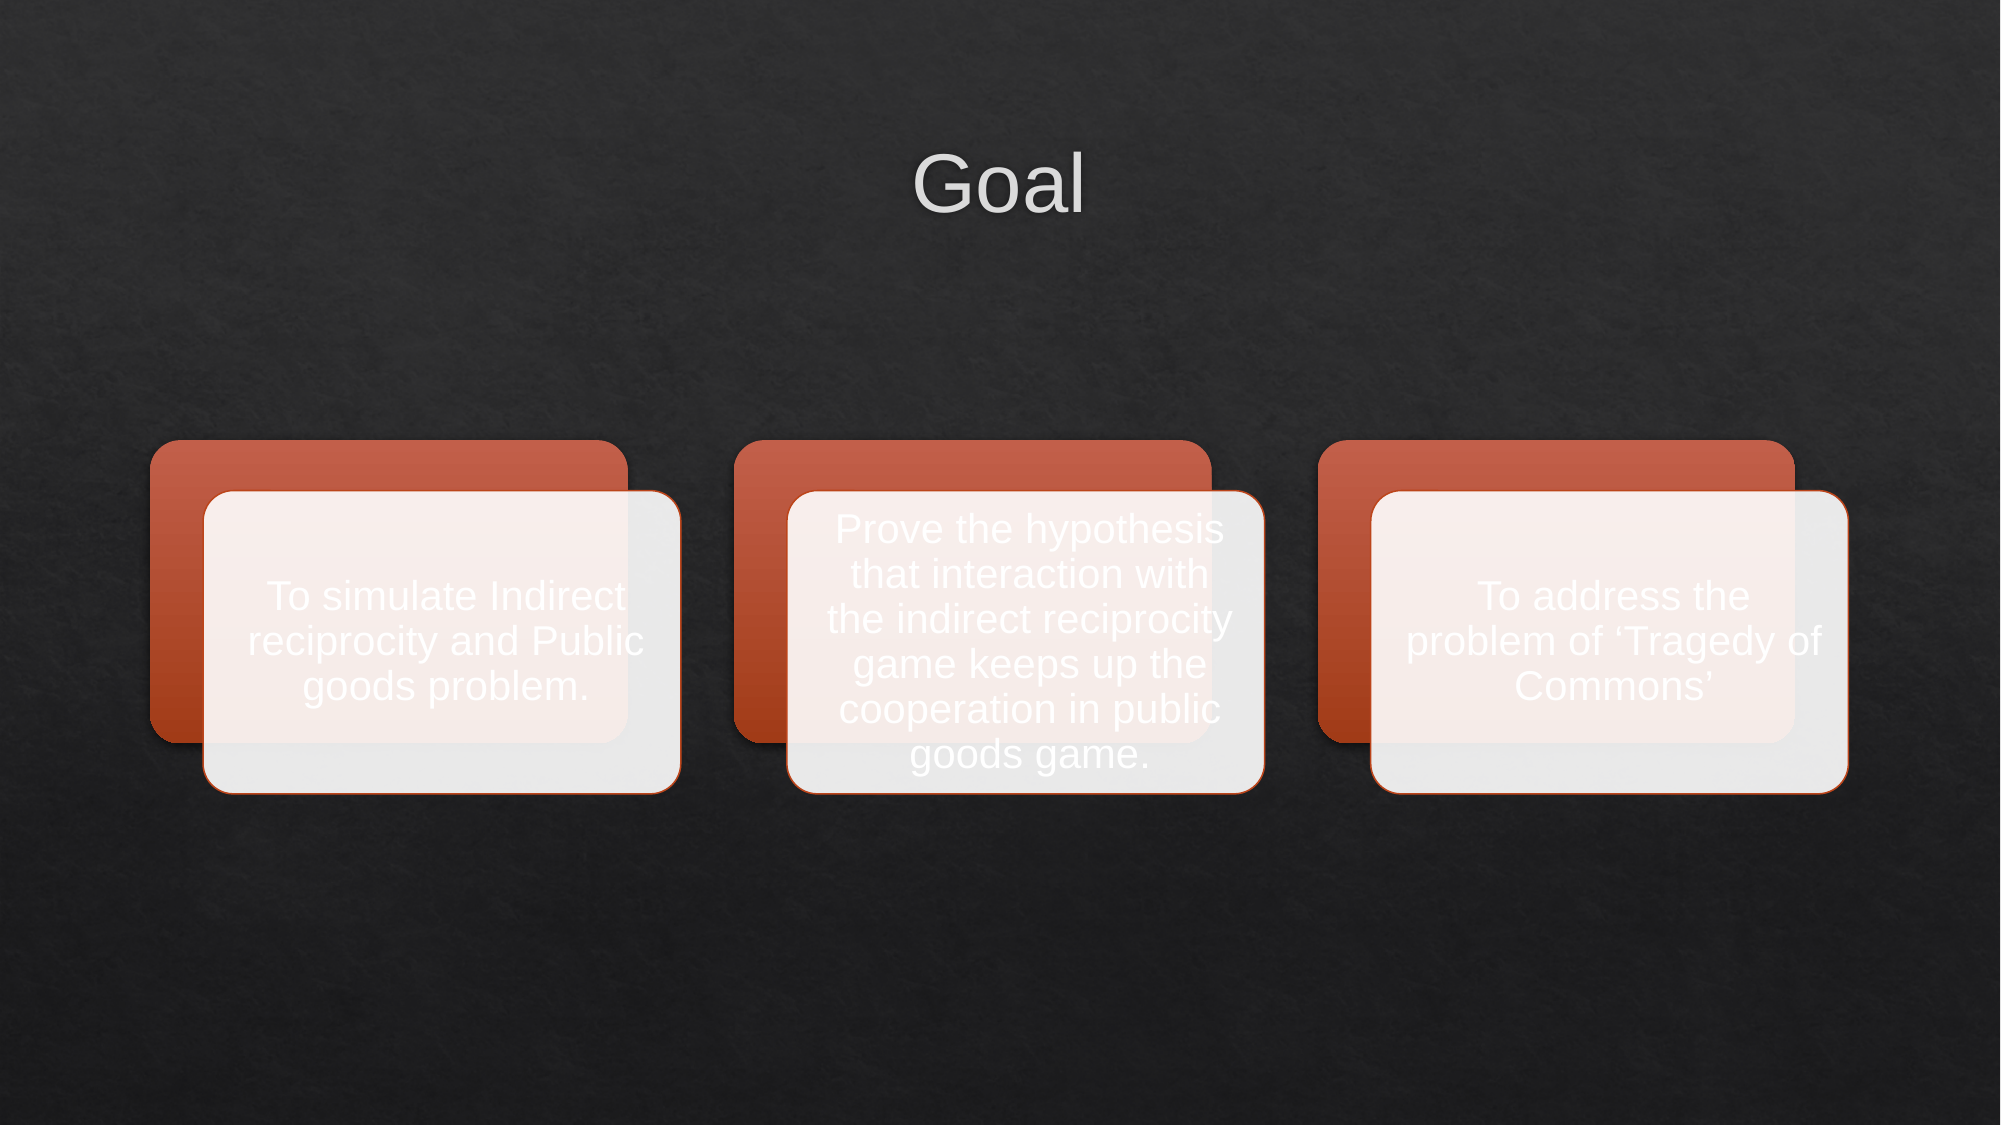

# Goal
To simulate Indirect reciprocity and Public goods problem.
Prove the hypothesis that interaction with the indirect reciprocity game keeps up the cooperation in public goods game.
To address the problem of ‘Tragedy of Commons’